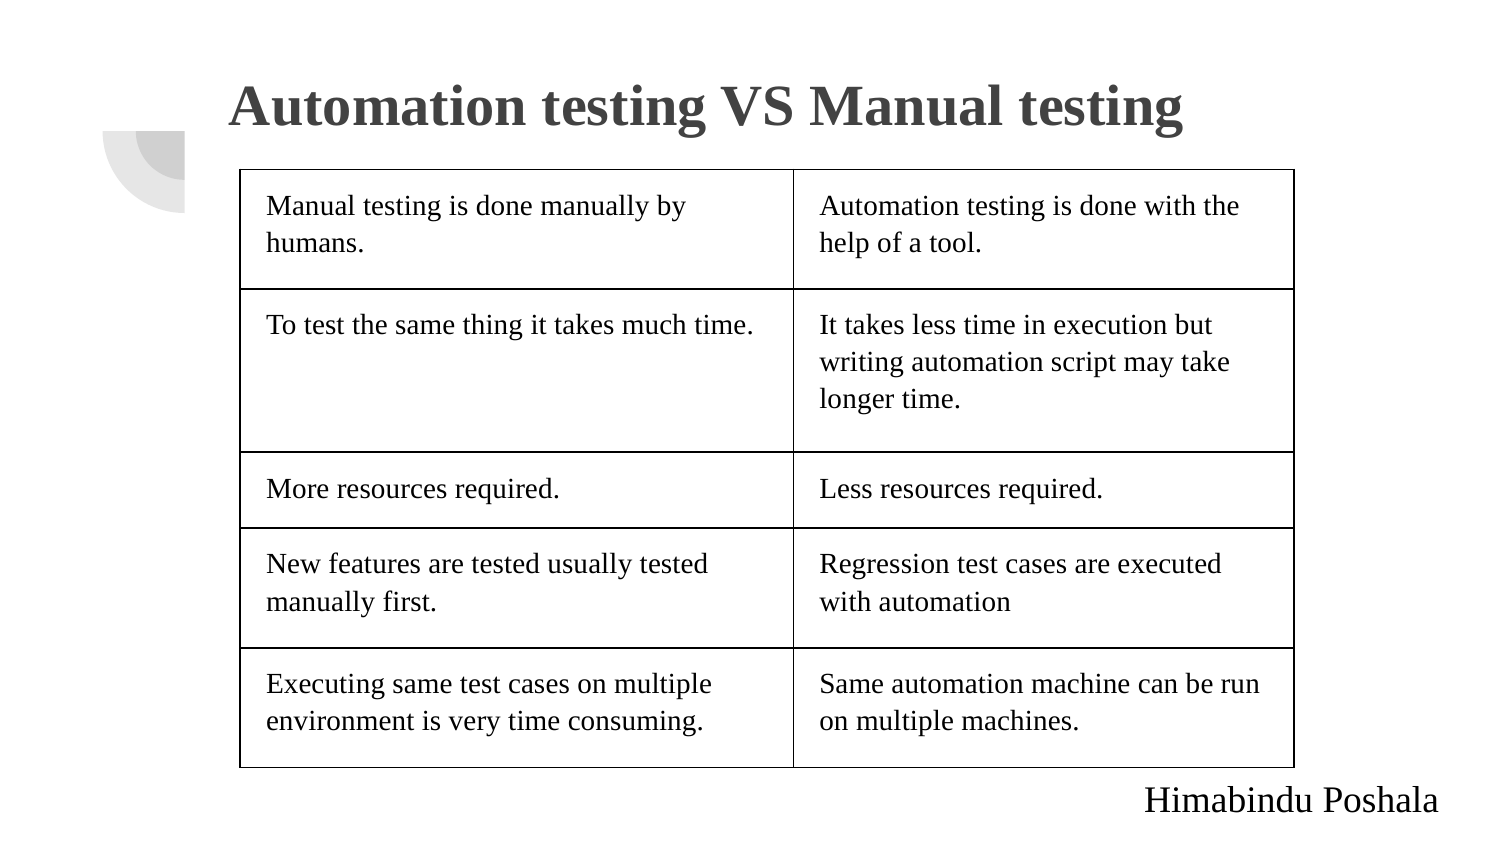

# Automation testing VS Manual testing
| Manual testing is done manually by humans. | Automation testing is done with the help of a tool. |
| --- | --- |
| To test the same thing it takes much time. | It takes less time in execution but writing automation script may take longer time. |
| More resources required. | Less resources required. |
| New features are tested usually tested manually first. | Regression test cases are executed with automation |
| Executing same test cases on multiple environment is very time consuming. | Same automation machine can be run on multiple machines. |
Himabindu Poshala